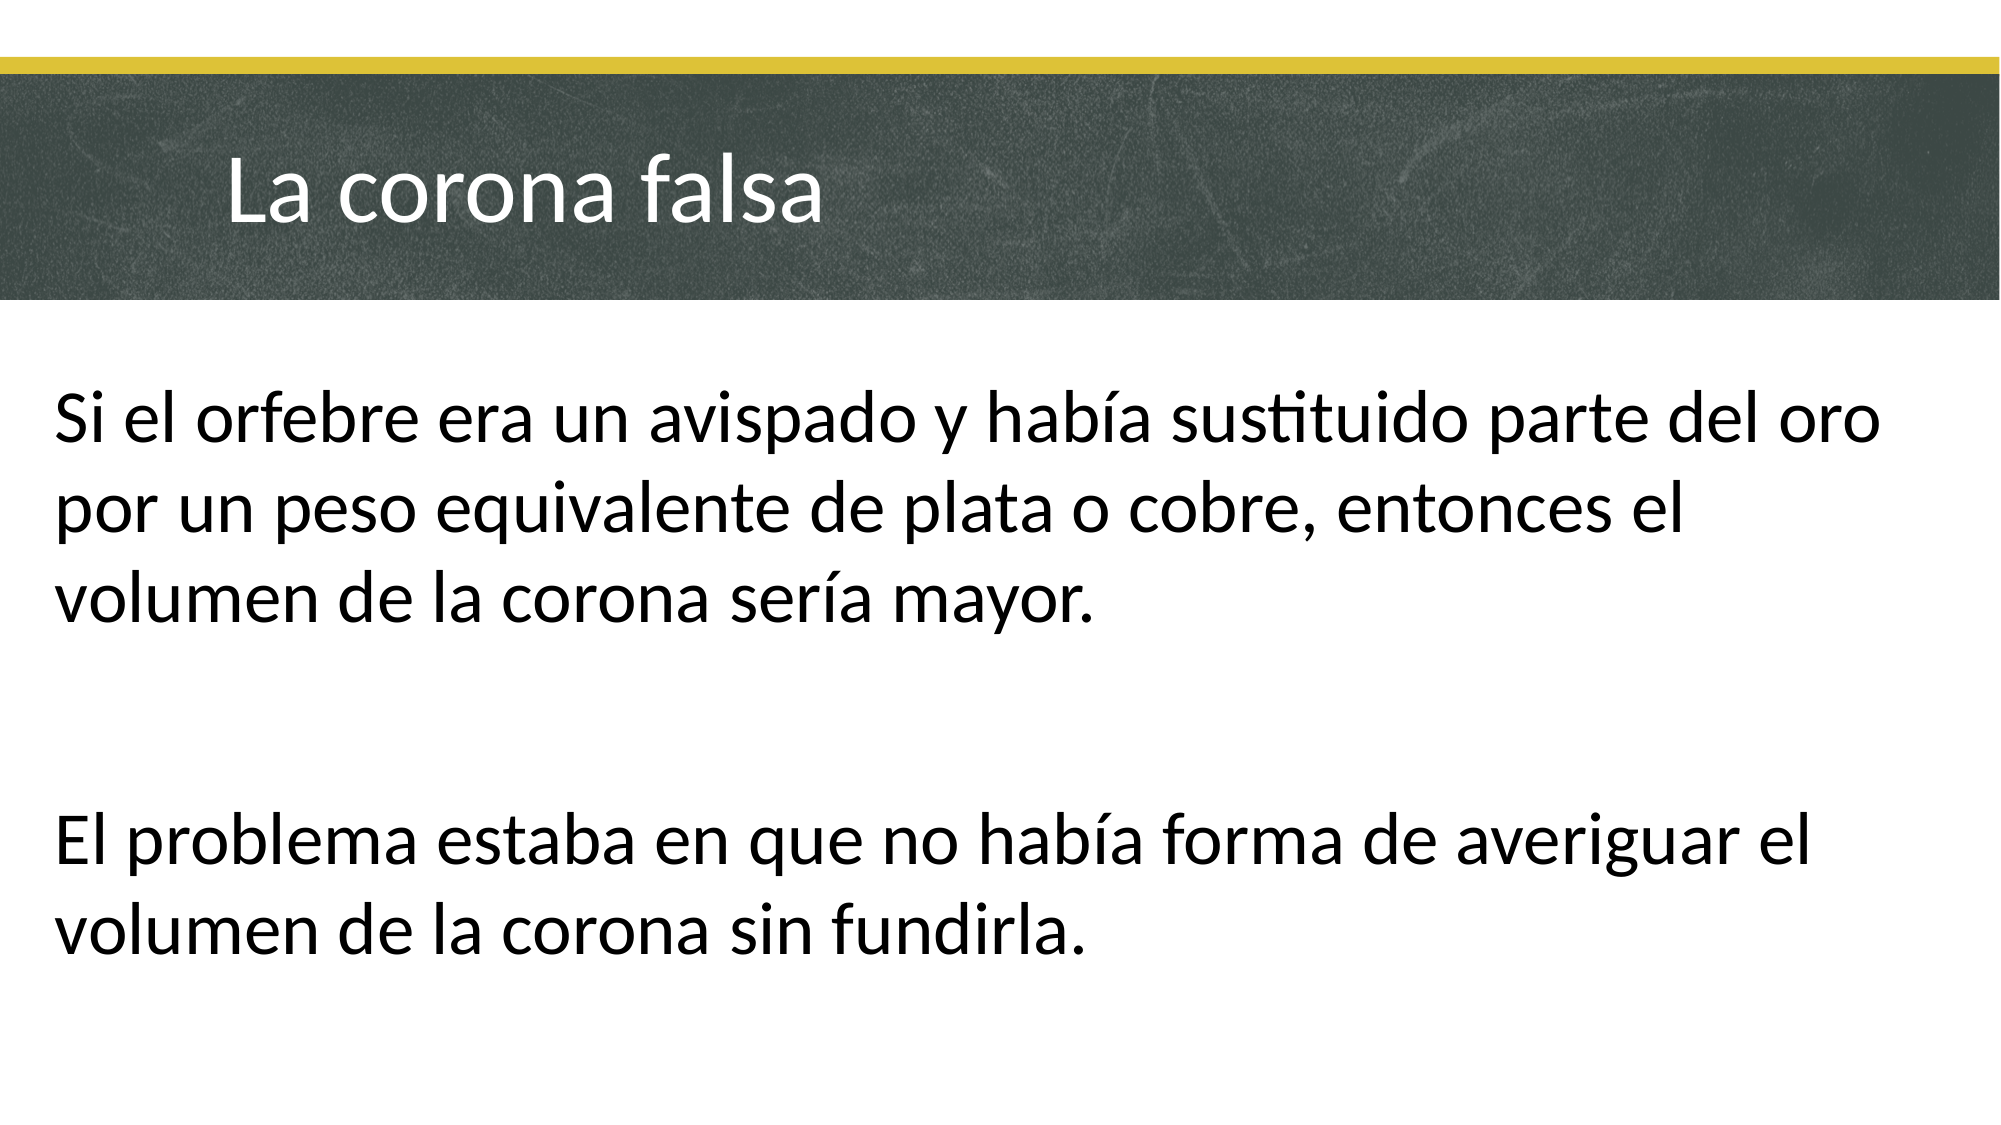

# La corona falsa
Si el orfebre era un avispado y había sustituido parte del oro por un peso equivalente de plata o cobre, entonces el volumen de la corona sería mayor.

El problema estaba en que no había forma de averiguar el volumen de la corona sin fundirla.